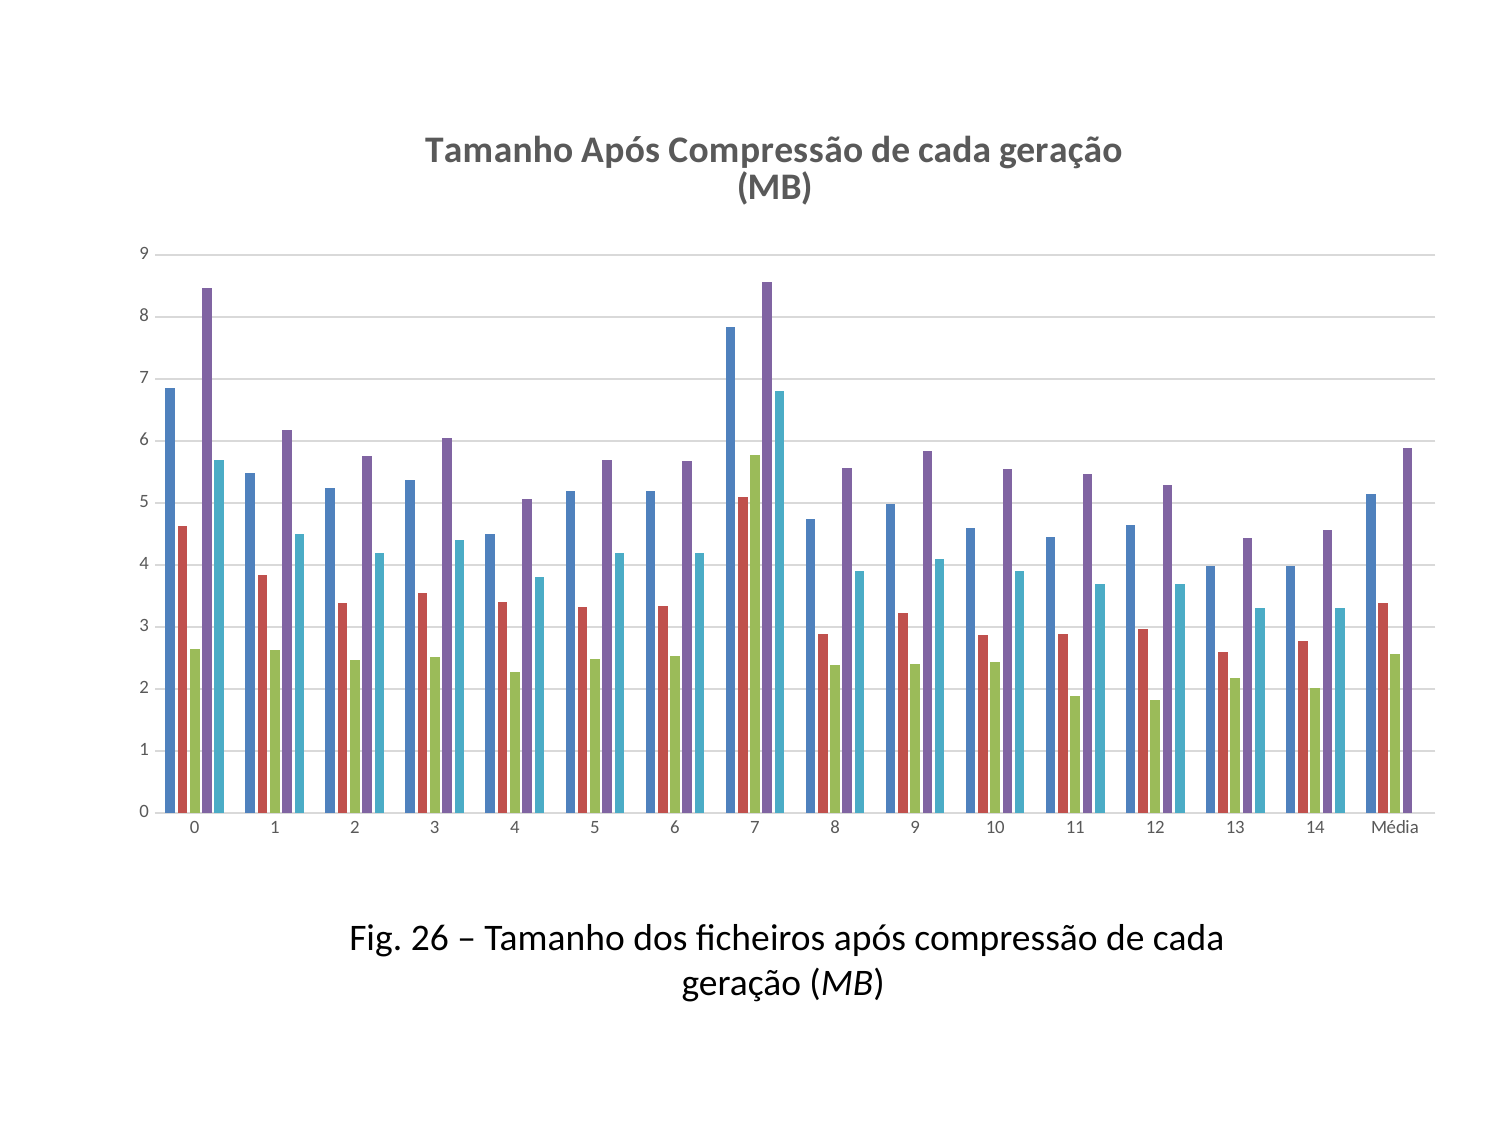

[unsupported chart]

Fig. 26 – Tamanho dos ficheiros após compressão de cada geração (MB)